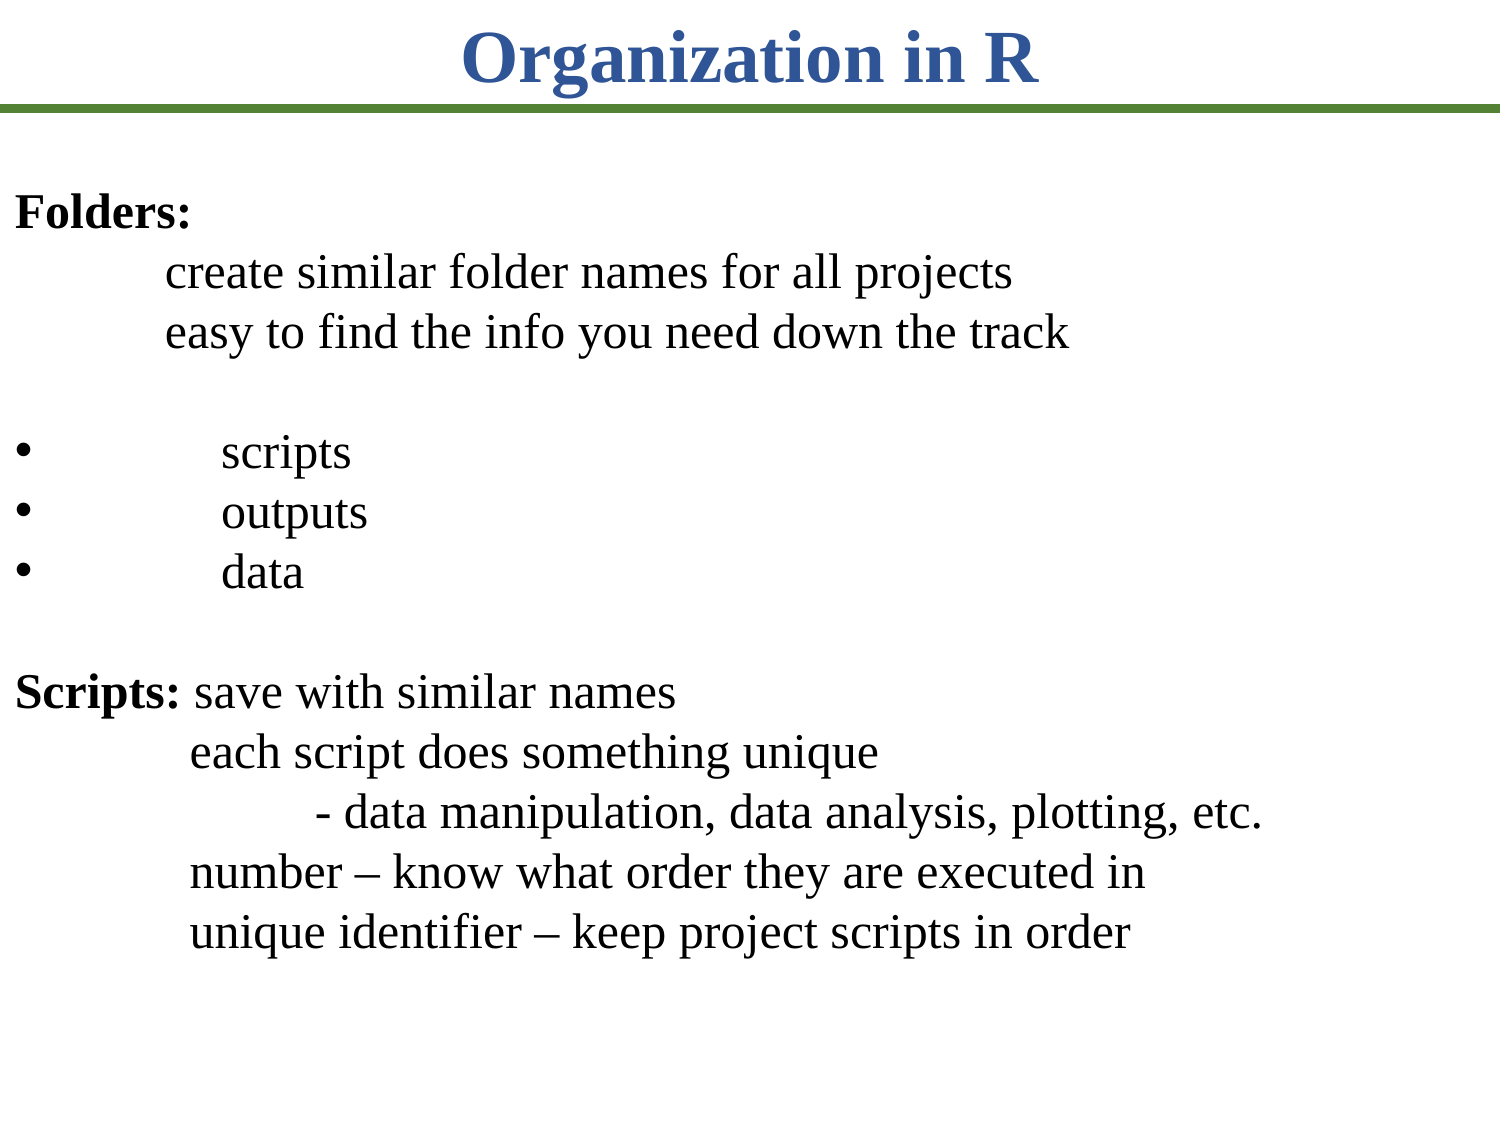

Organization in R
Folders:
	create similar folder names for all projects
	easy to find the info you need down the track

	scripts
	outputs
	data

Scripts: save with similar names
	  each script does something unique
		- data manipulation, data analysis, plotting, etc.
	  number – know what order they are executed in
	  unique identifier – keep project scripts in order